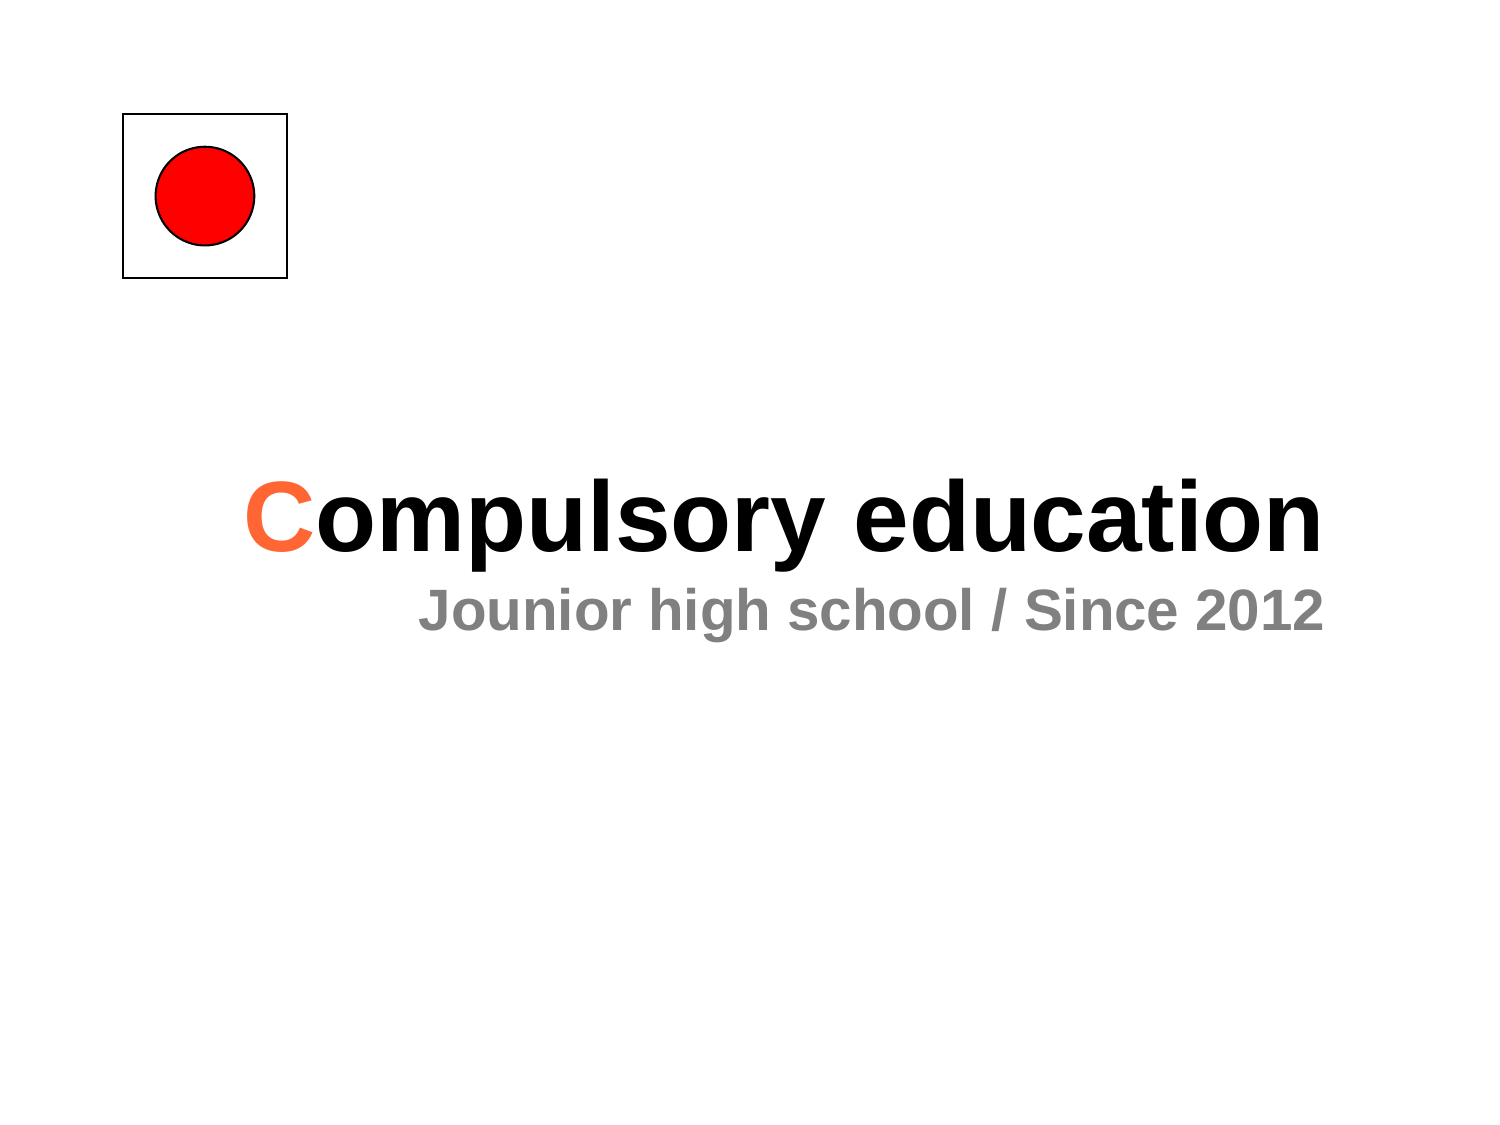

Compulsory education
Jounior high school / Since 2012